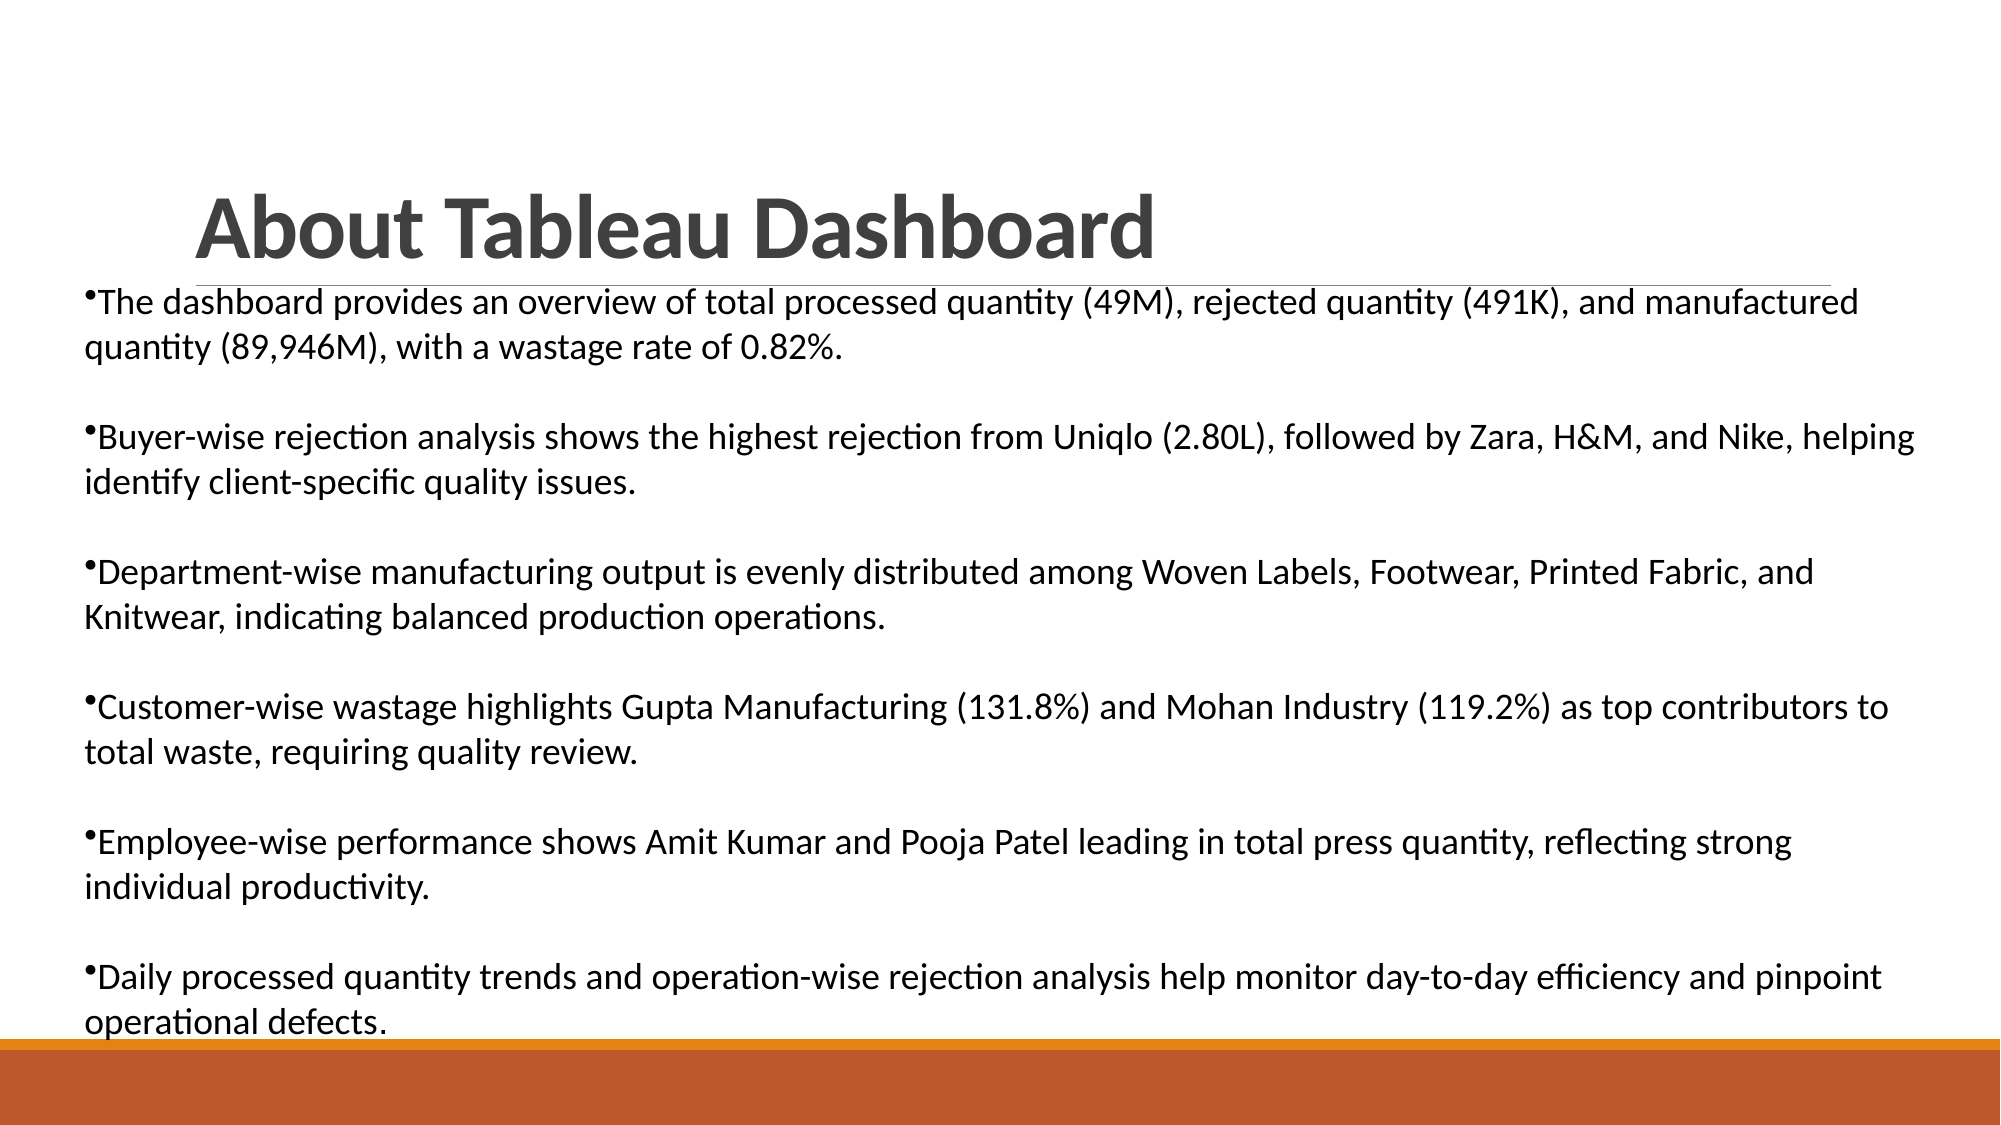

# About Tableau Dashboard
The dashboard provides an overview of total processed quantity (49M), rejected quantity (491K), and manufactured quantity (89,946M), with a wastage rate of 0.82%.

Buyer-wise rejection analysis shows the highest rejection from Uniqlo (2.80L), followed by Zara, H&M, and Nike, helping identify client-specific quality issues.

Department-wise manufacturing output is evenly distributed among Woven Labels, Footwear, Printed Fabric, and Knitwear, indicating balanced production operations.

Customer-wise wastage highlights Gupta Manufacturing (131.8%) and Mohan Industry (119.2%) as top contributors to total waste, requiring quality review.

Employee-wise performance shows Amit Kumar and Pooja Patel leading in total press quantity, reflecting strong individual productivity.

Daily processed quantity trends and operation-wise rejection analysis help monitor day-to-day efficiency and pinpoint operational defects.